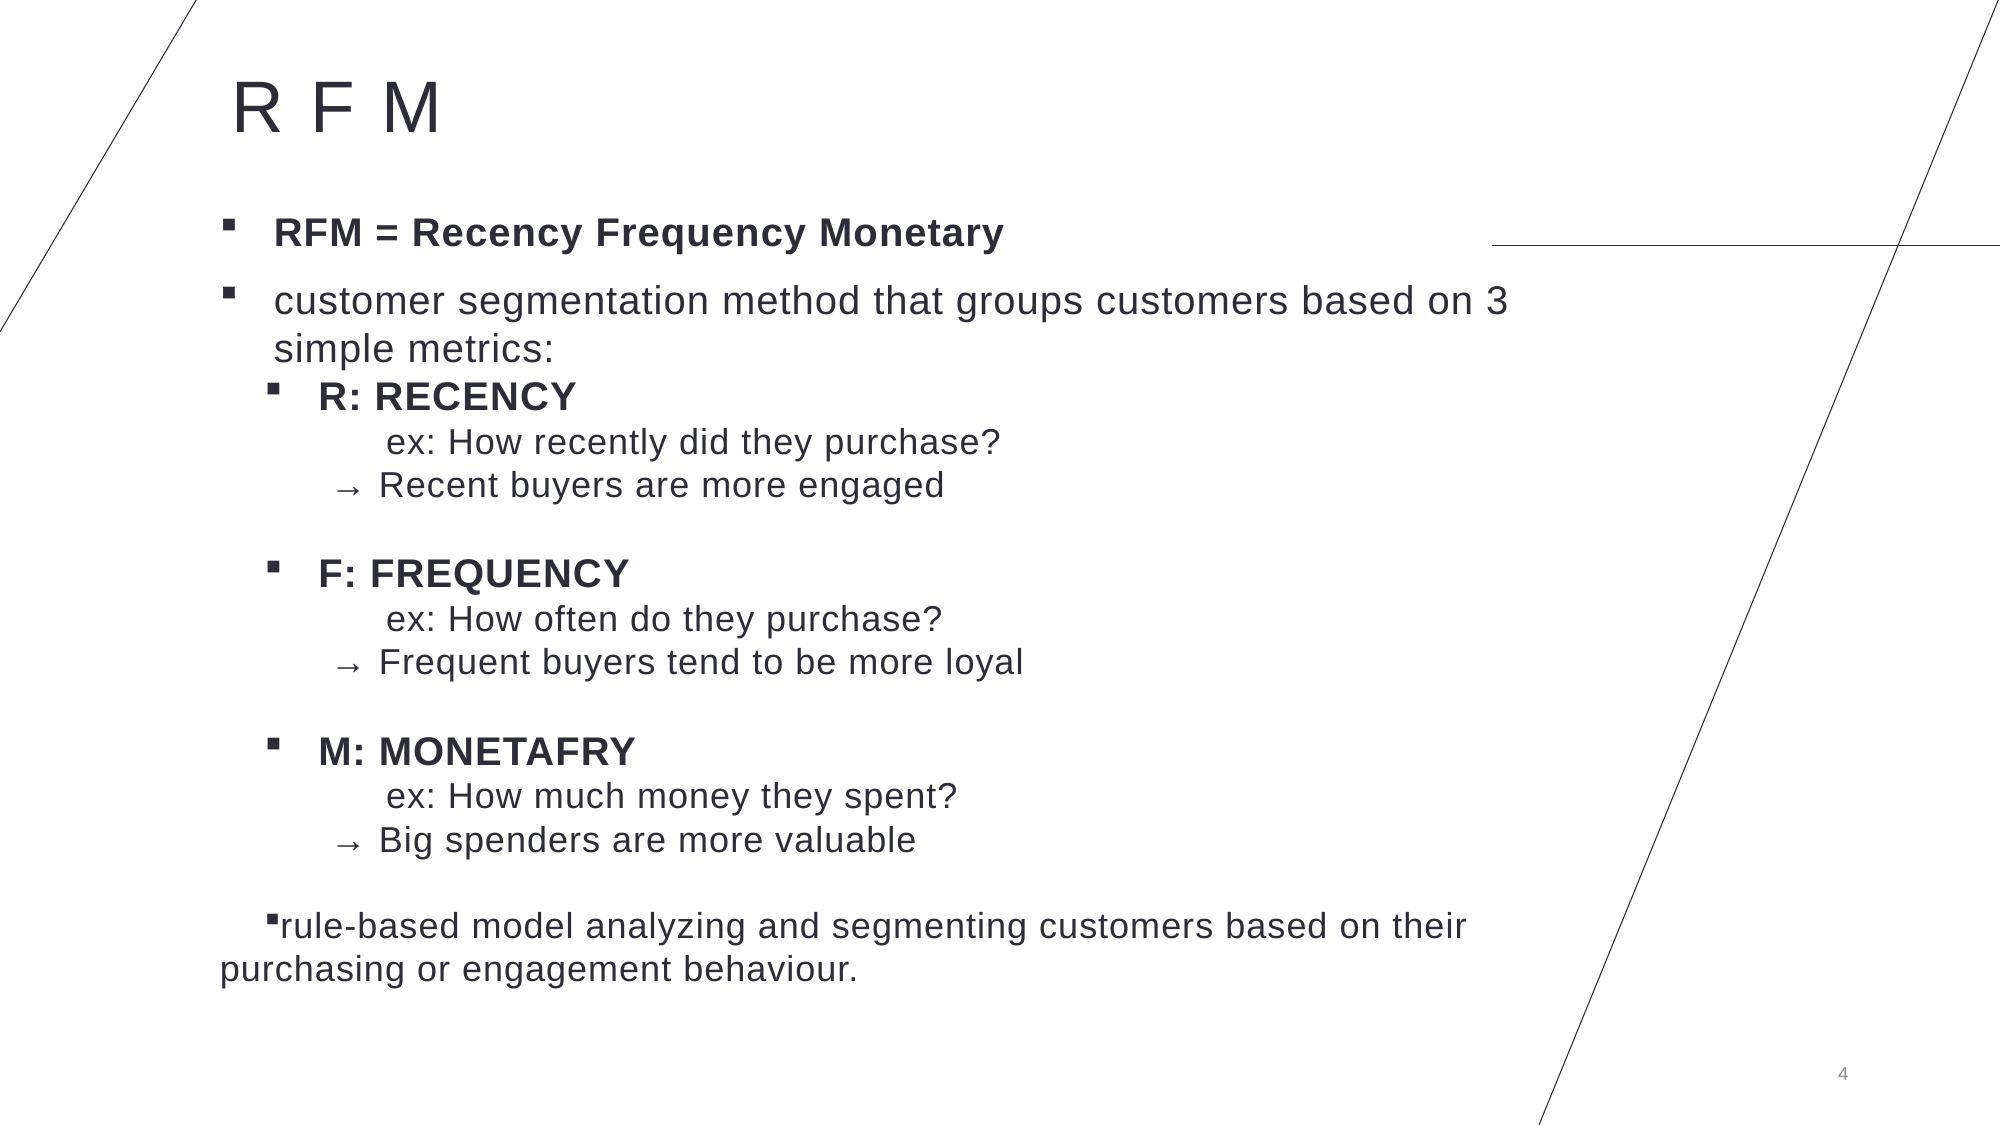

# R F M
RFM = Recency Frequency Monetary
customer segmentation method that groups customers based on 3 simple metrics:
R: RECENCY
           ex: How recently did they purchase?
      → Recent buyers are more engaged
F: FREQUENCY
           ex: How often do they purchase?
      → Frequent buyers tend to be more loyal
M: MONETAFRY
           ex: How much money they spent?
      → Big spenders are more valuable

rule-based model analyzing and segmenting customers based on their purchasing or engagement behaviour.

4